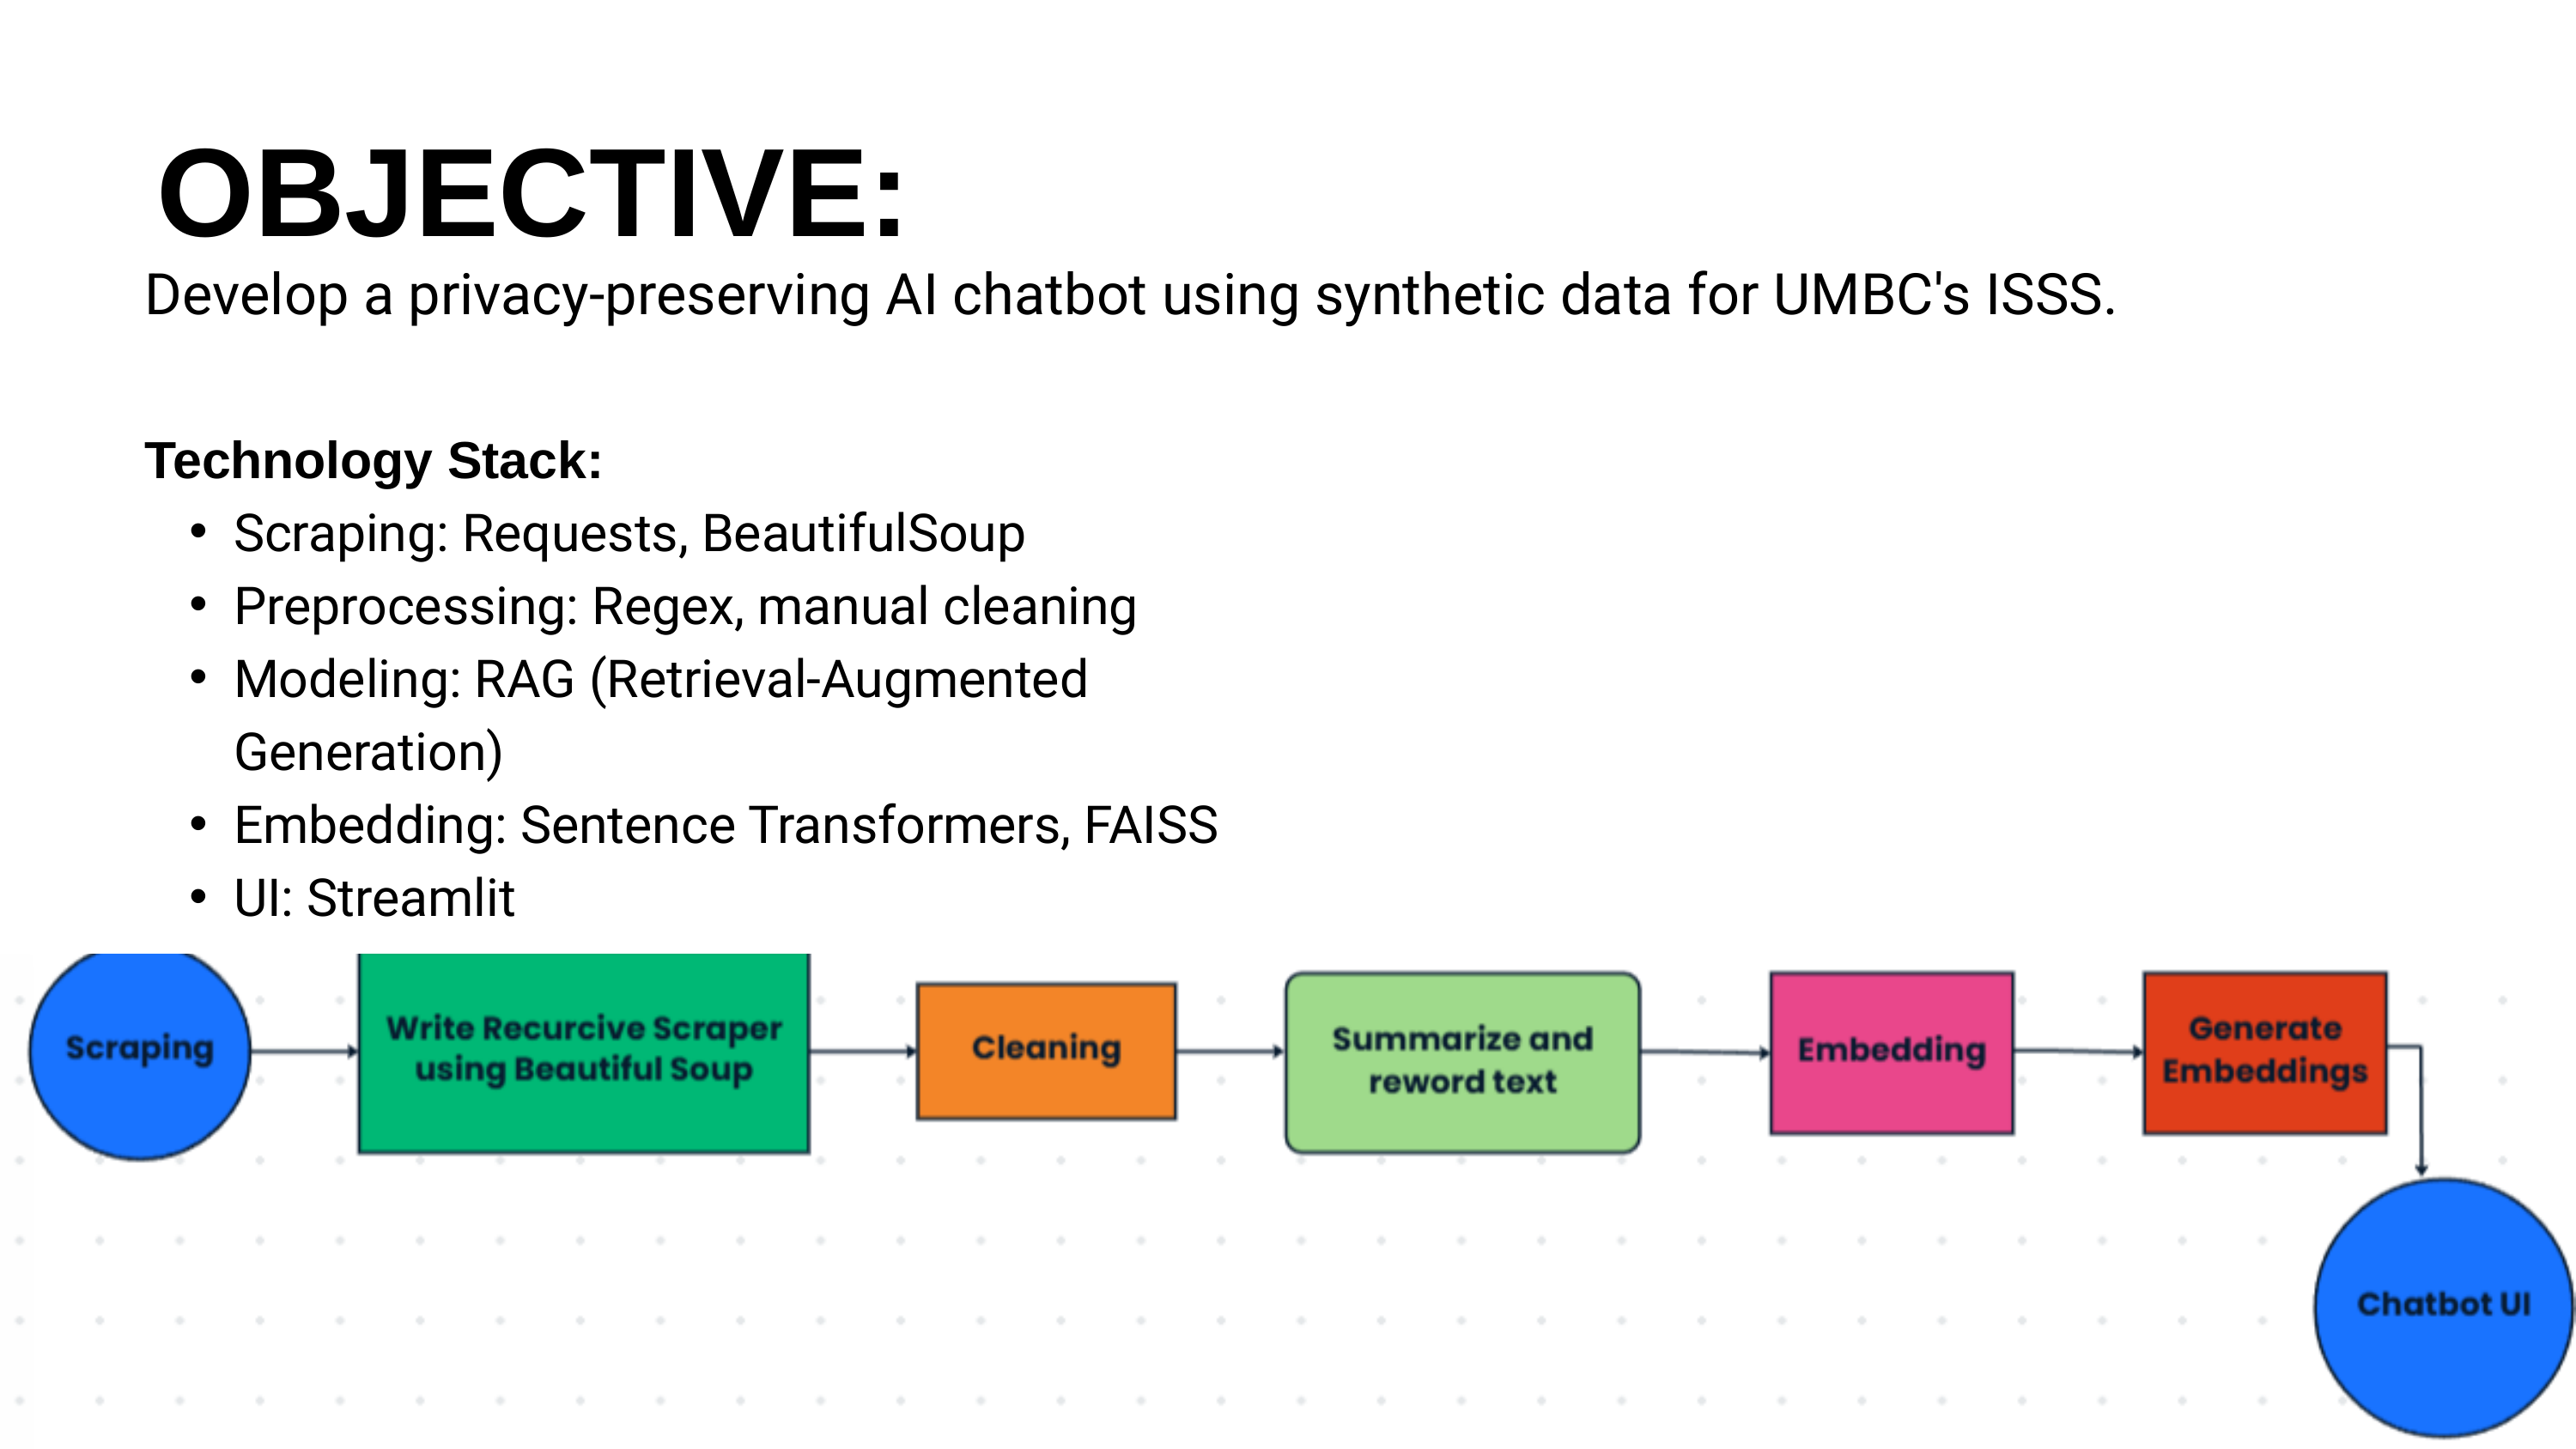

OBJECTIVE:
Develop a privacy-preserving AI chatbot using synthetic data for UMBC's ISSS.
Technology Stack:
Scraping: Requests, BeautifulSoup
Preprocessing: Regex, manual cleaning
Modeling: RAG (Retrieval-Augmented Generation)
Embedding: Sentence Transformers, FAISS
UI: Streamlit